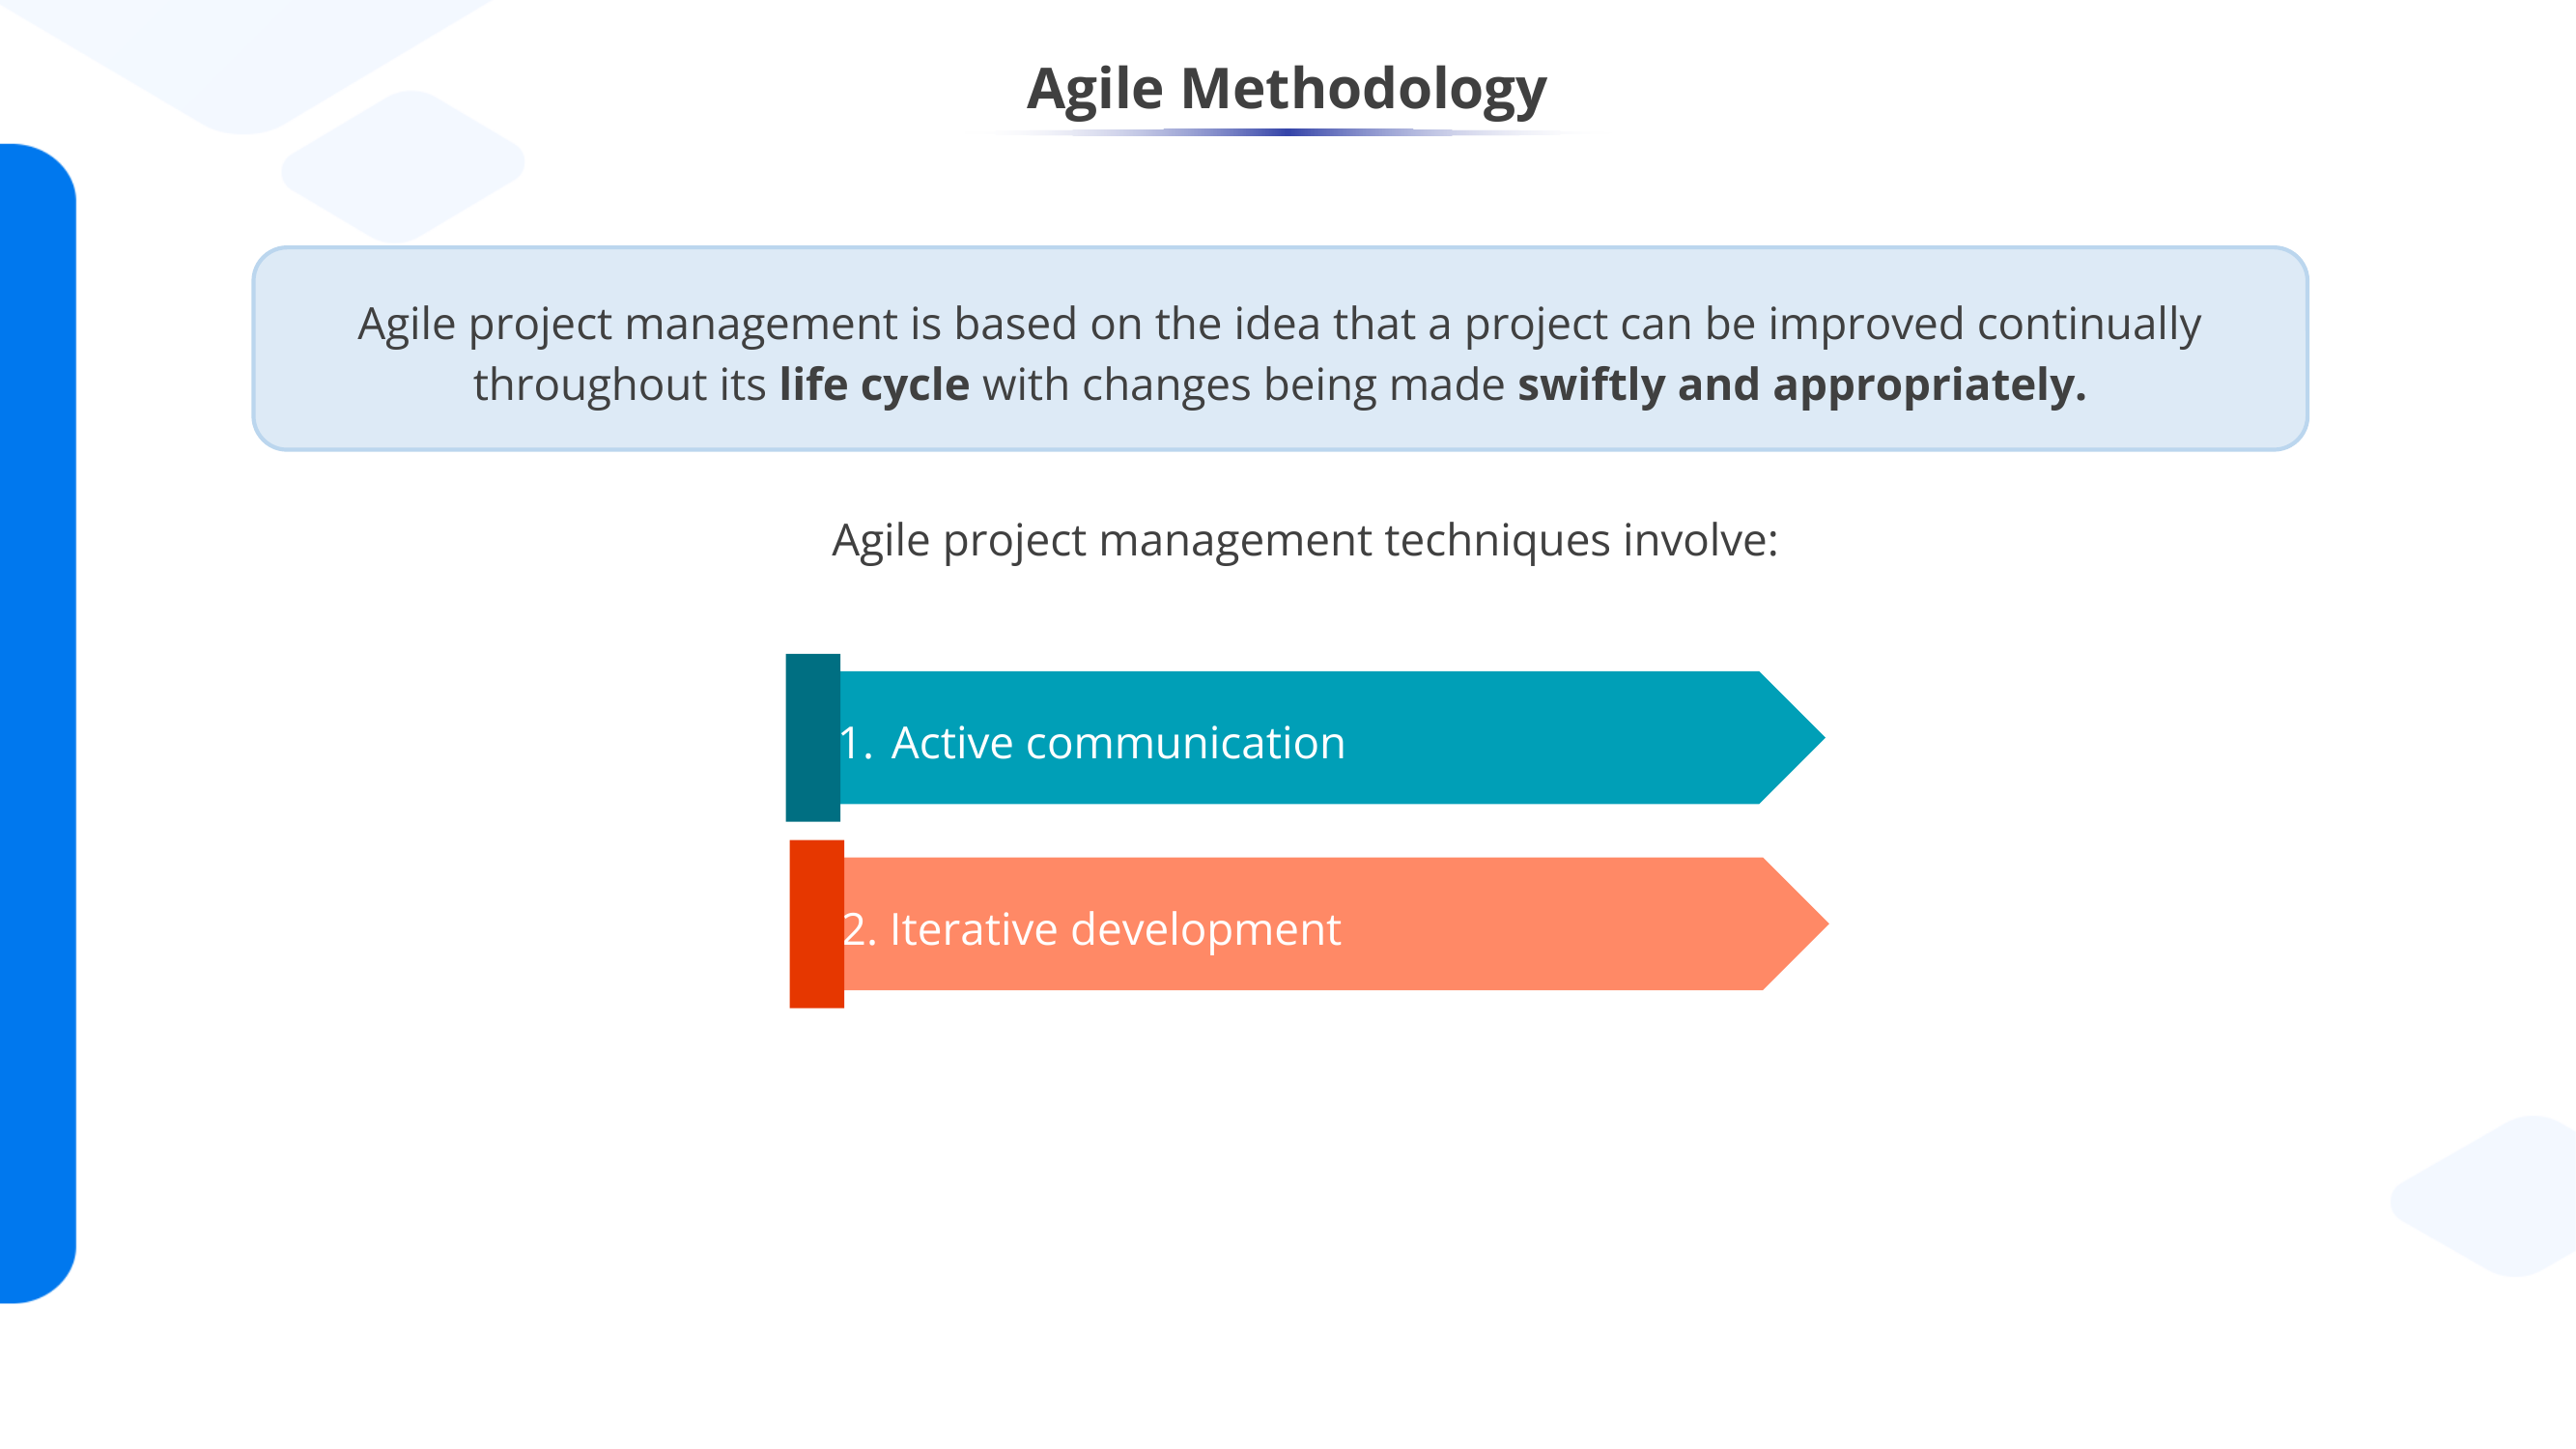

# Agile Methodology

Agile project management is based on the idea that a project can be improved continually throughout its life cycle with changes being made swiftly and appropriately.
Agile project management techniques involve:

Active communication

2. Iterative development